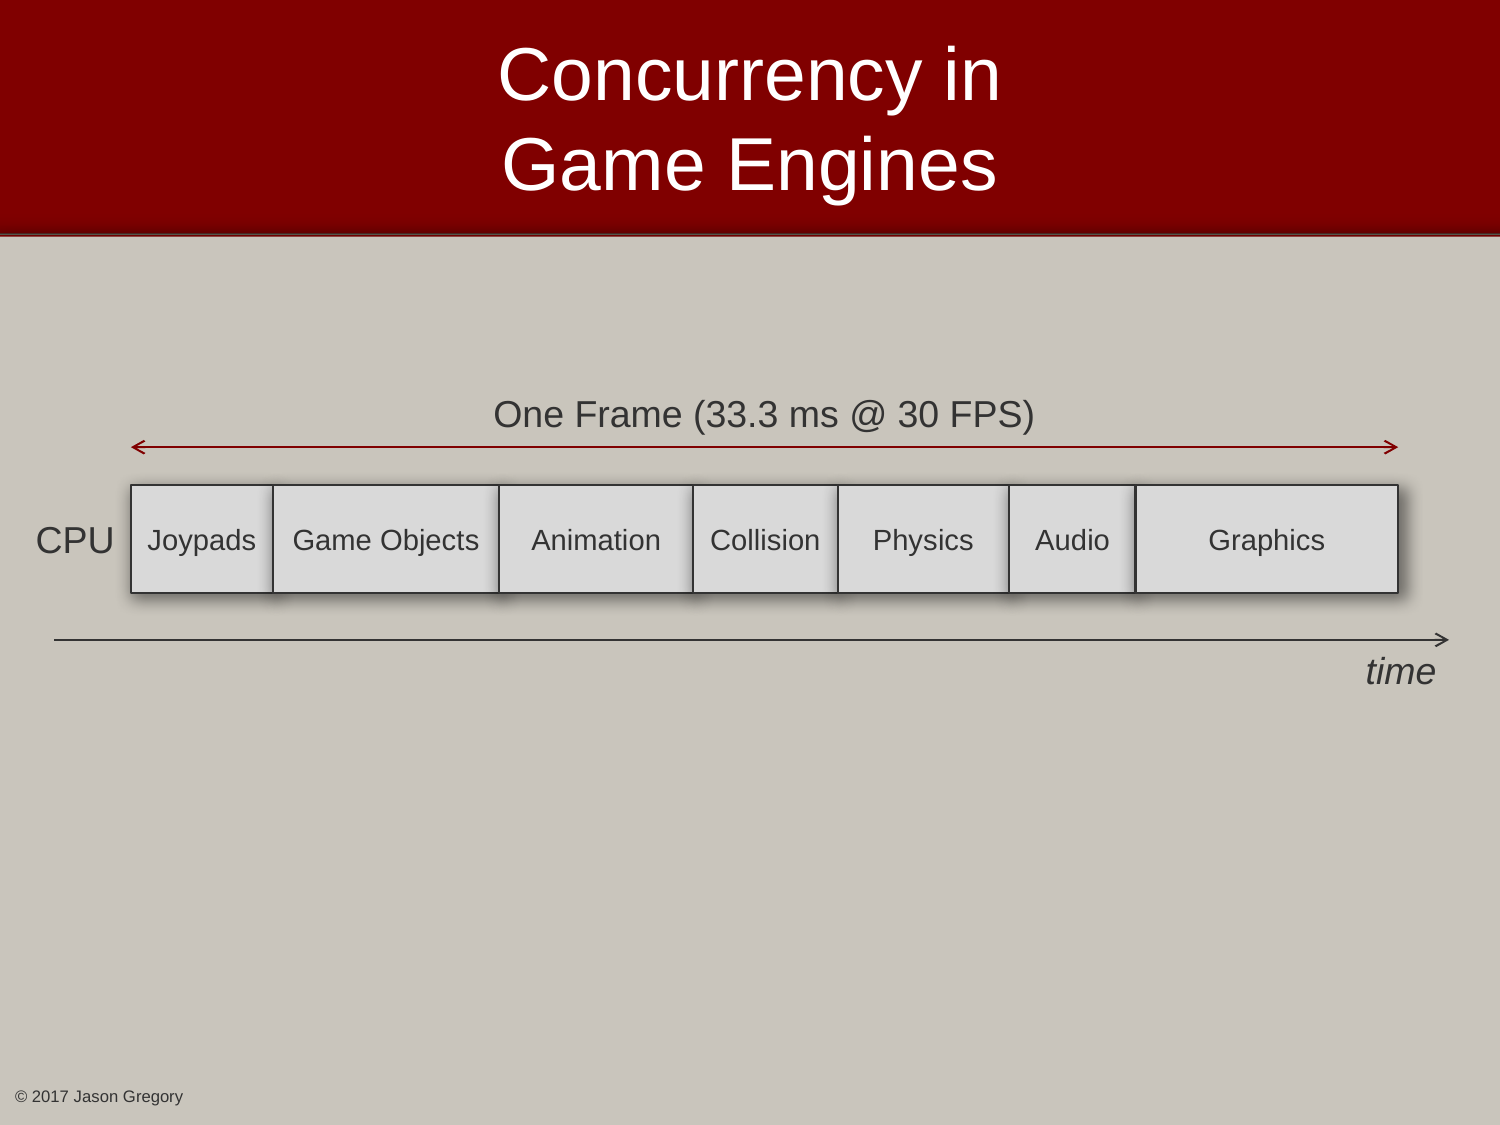

# Concurrency in Game Engines
One Frame (33.3 ms @ 30 FPS)
Joypads
Game Objects
Animation
Collision
Physics
Audio
Graphics
CPU
time
© 2017 Jason Gregory